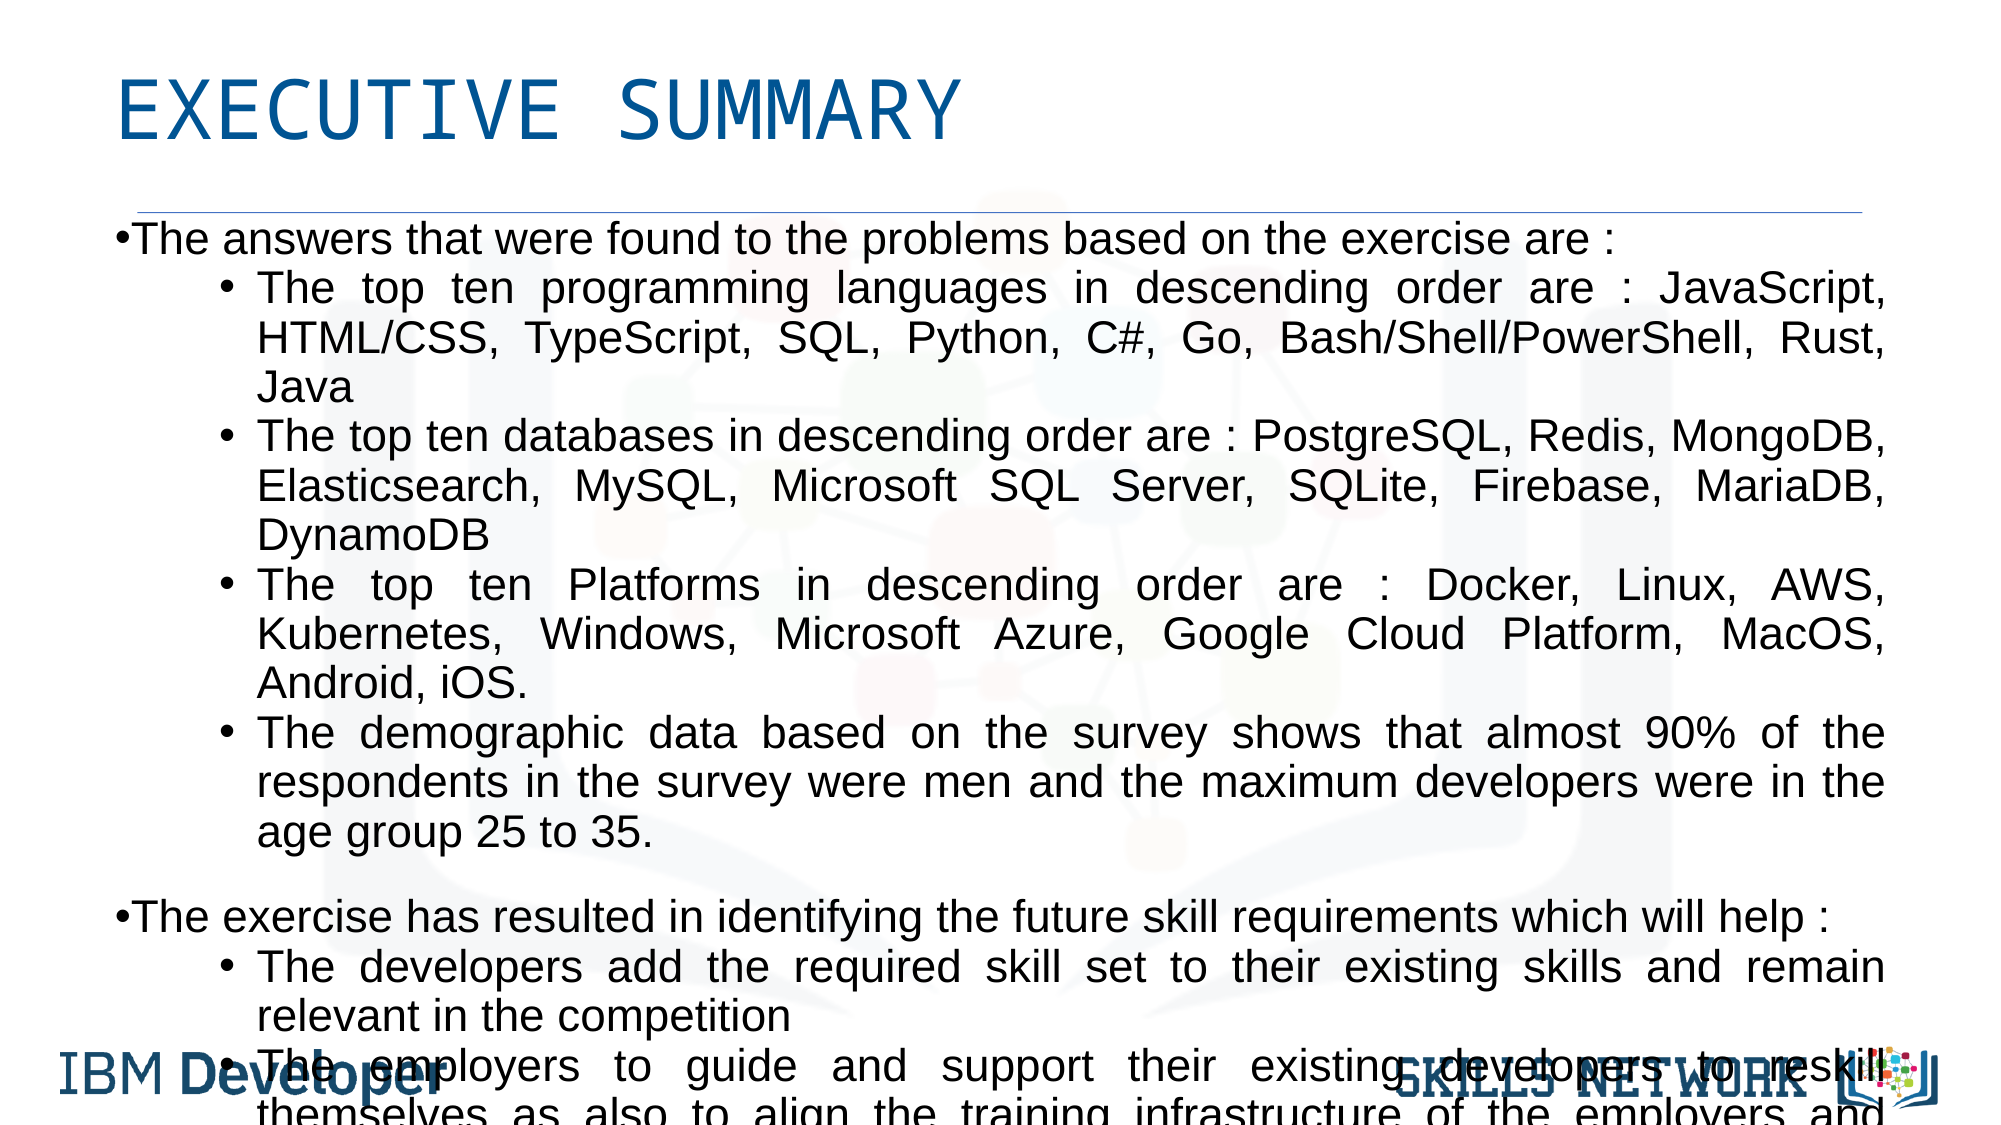

# EXECUTIVE SUMMARY
The answers that were found to the problems based on the exercise are :
The top ten programming languages in descending order are : JavaScript, HTML/CSS, TypeScript, SQL, Python, C#, Go, Bash/Shell/PowerShell, Rust, Java
The top ten databases in descending order are : PostgreSQL, Redis, MongoDB, Elasticsearch, MySQL, Microsoft SQL Server, SQLite, Firebase, MariaDB, DynamoDB
The top ten Platforms in descending order are : Docker, Linux, AWS, Kubernetes, Windows, Microsoft Azure, Google Cloud Platform, MacOS, Android, iOS.
The demographic data based on the survey shows that almost 90% of the respondents in the survey were men and the maximum developers were in the age group 25 to 35.

The exercise has resulted in identifying the future skill requirements which will help :
The developers add the required skill set to their existing skills and remain relevant in the competition
The employers to guide and support their existing developers to reskill themselves as also to align the training infrastructure of the employers and training organisations.